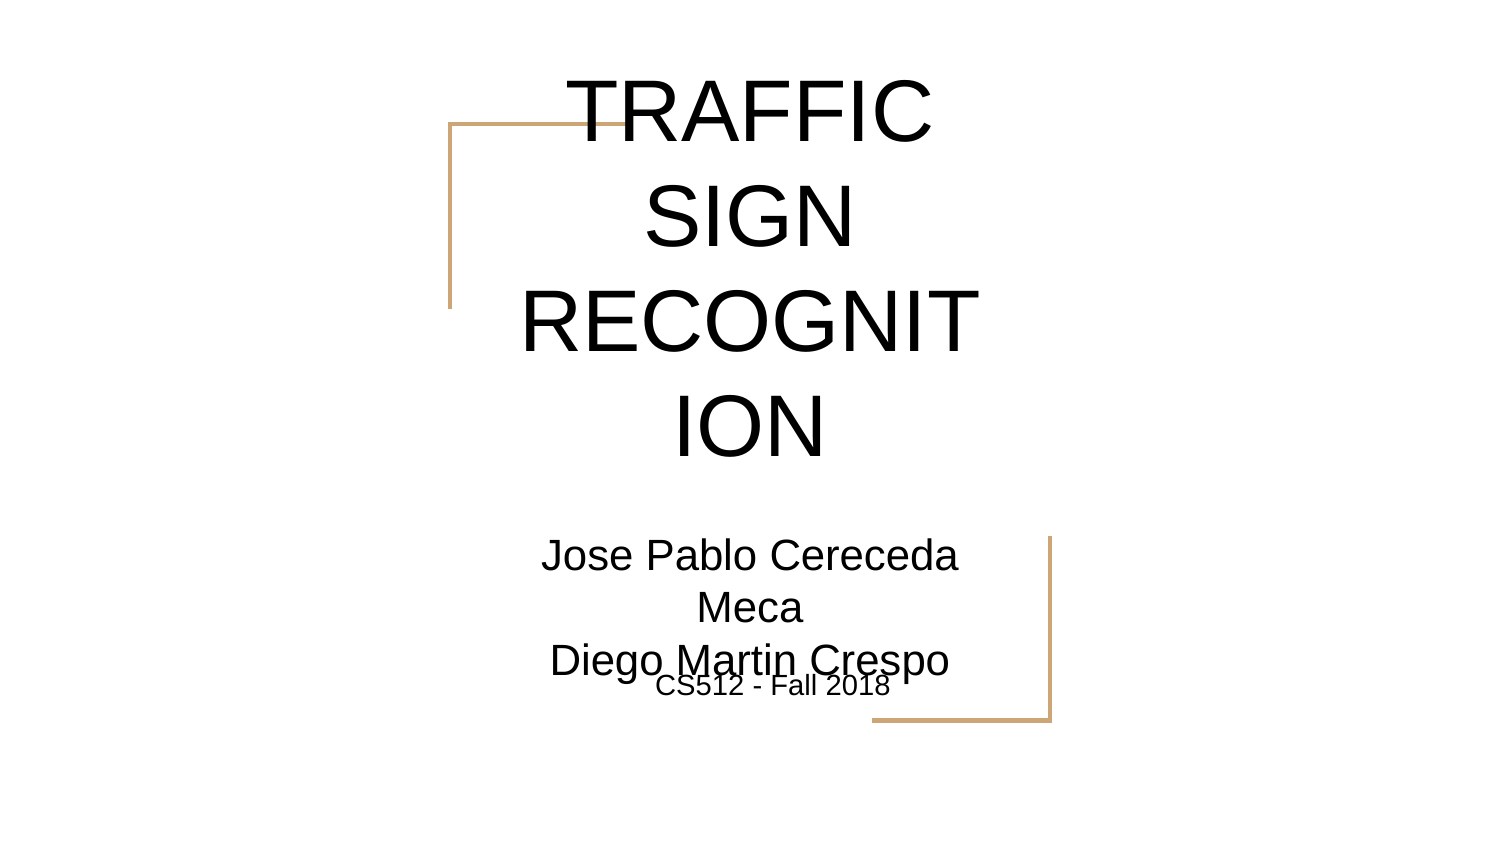

# TRAFFIC SIGN RECOGNITION
Jose Pablo Cereceda Meca
Diego Martin Crespo

CS512 - Fall 2018